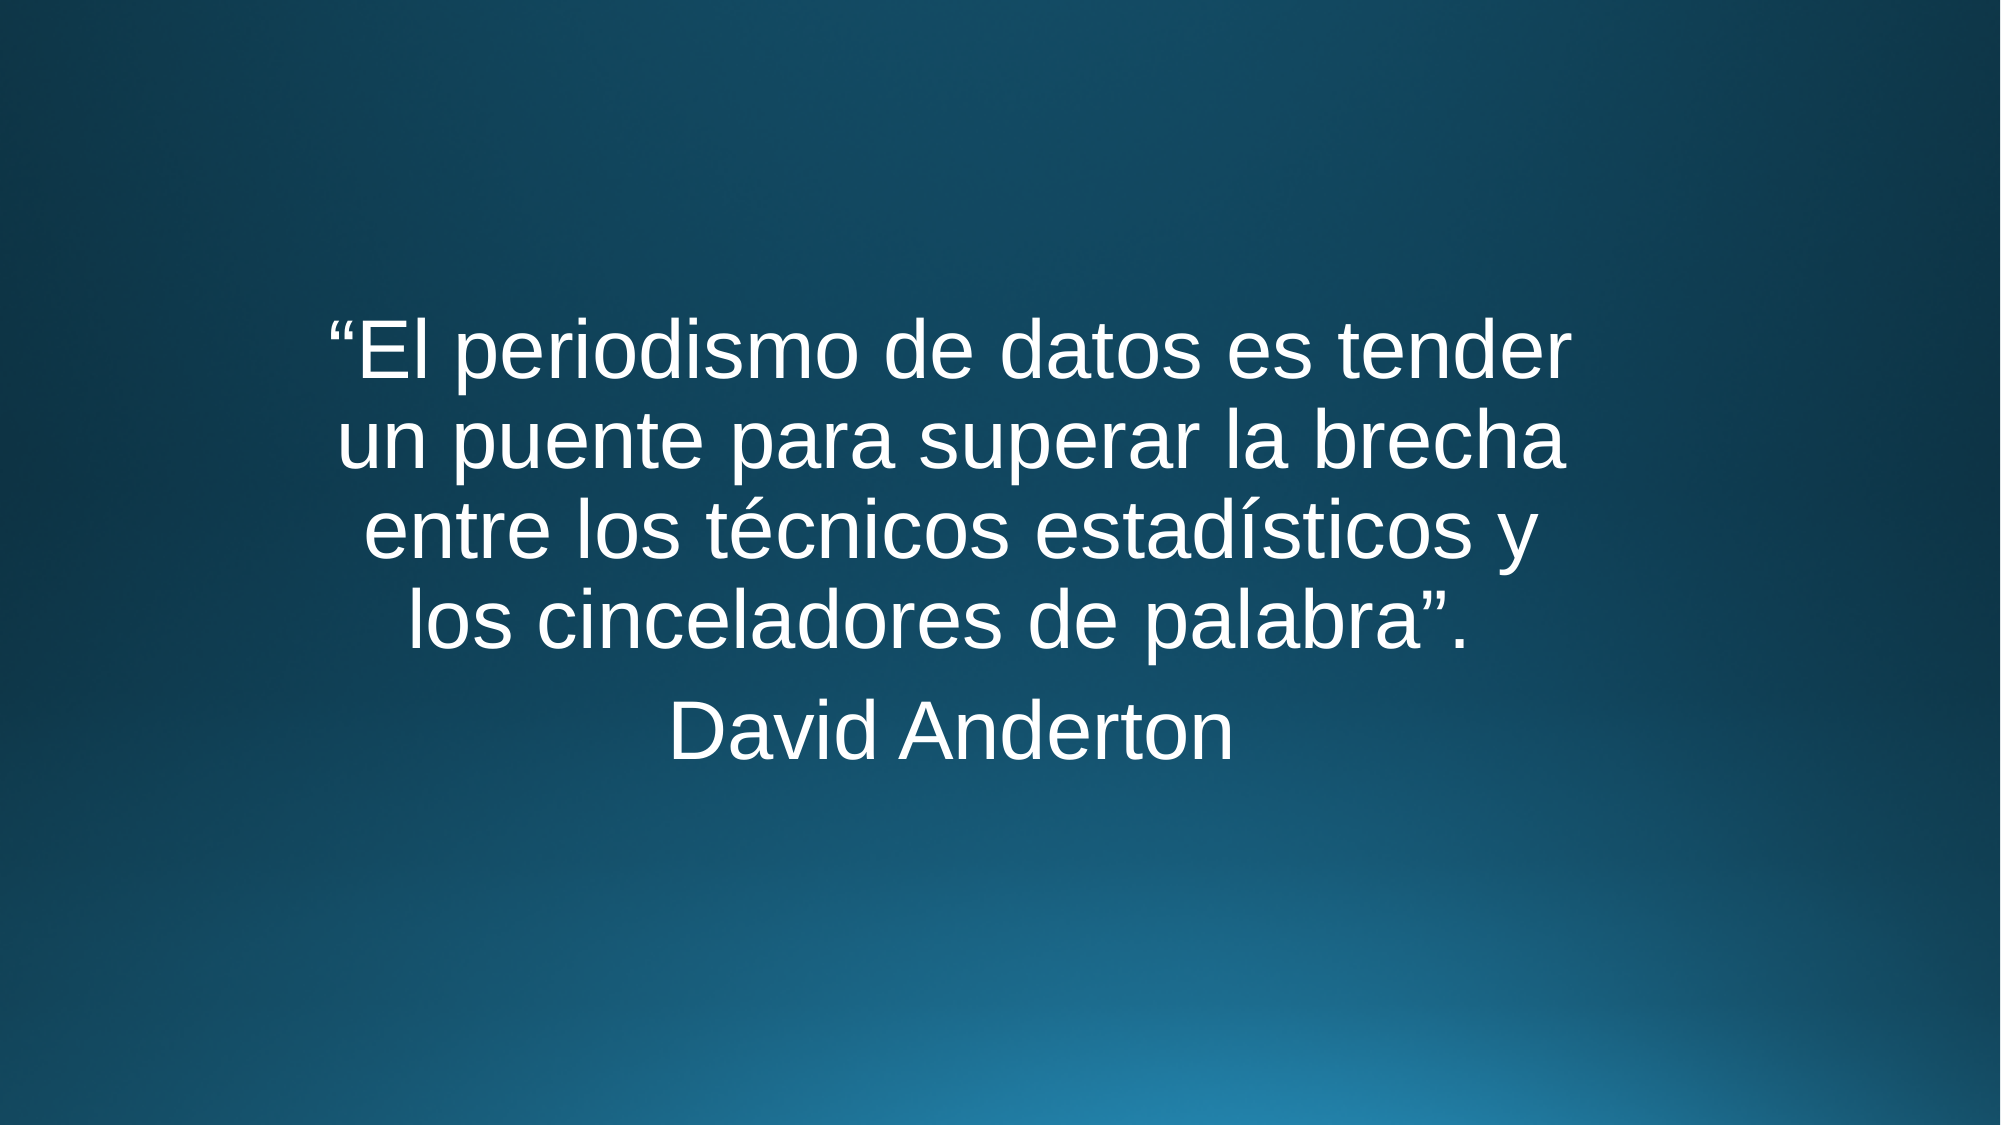

#
“El periodismo de datos es tender un puente para superar la brecha entre los técnicos estadísticos y los cinceladores de palabra”.
David Anderton